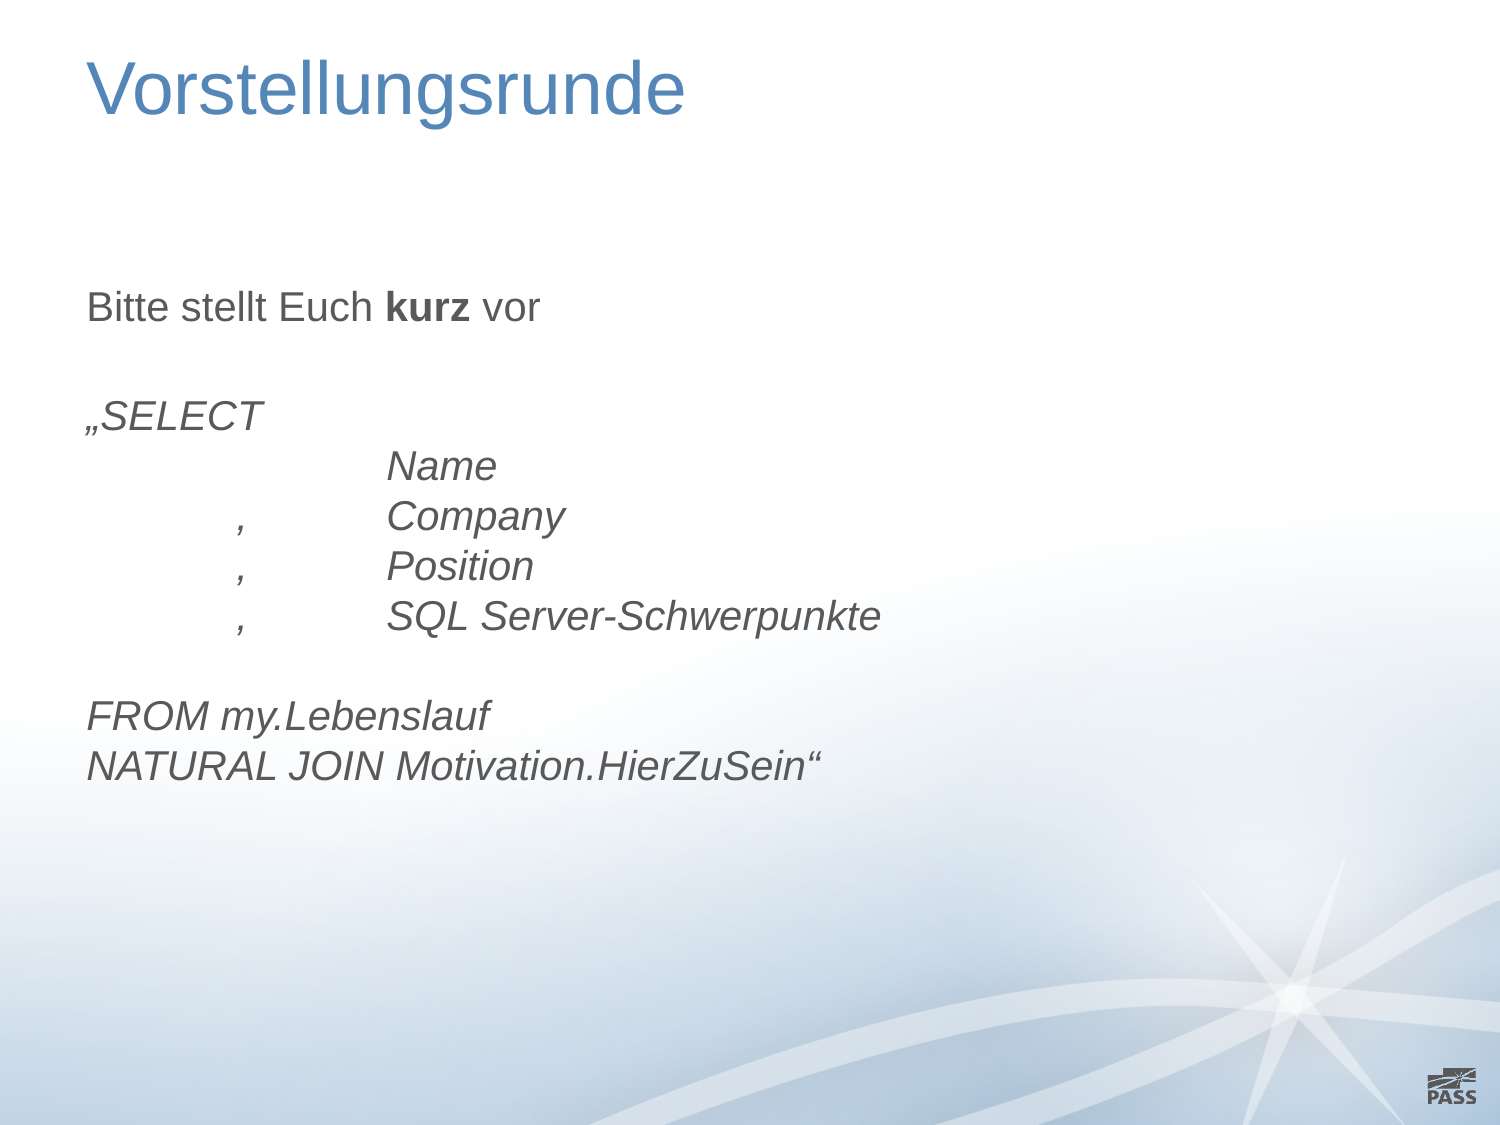

# Vorstellungsrunde
Bitte stellt Euch kurz vor
„SELECT
		Name
	, 	Company
	, 	Position
	, 	SQL Server-Schwerpunkte
FROM my.Lebenslauf
NATURAL JOIN Motivation.HierZuSein“